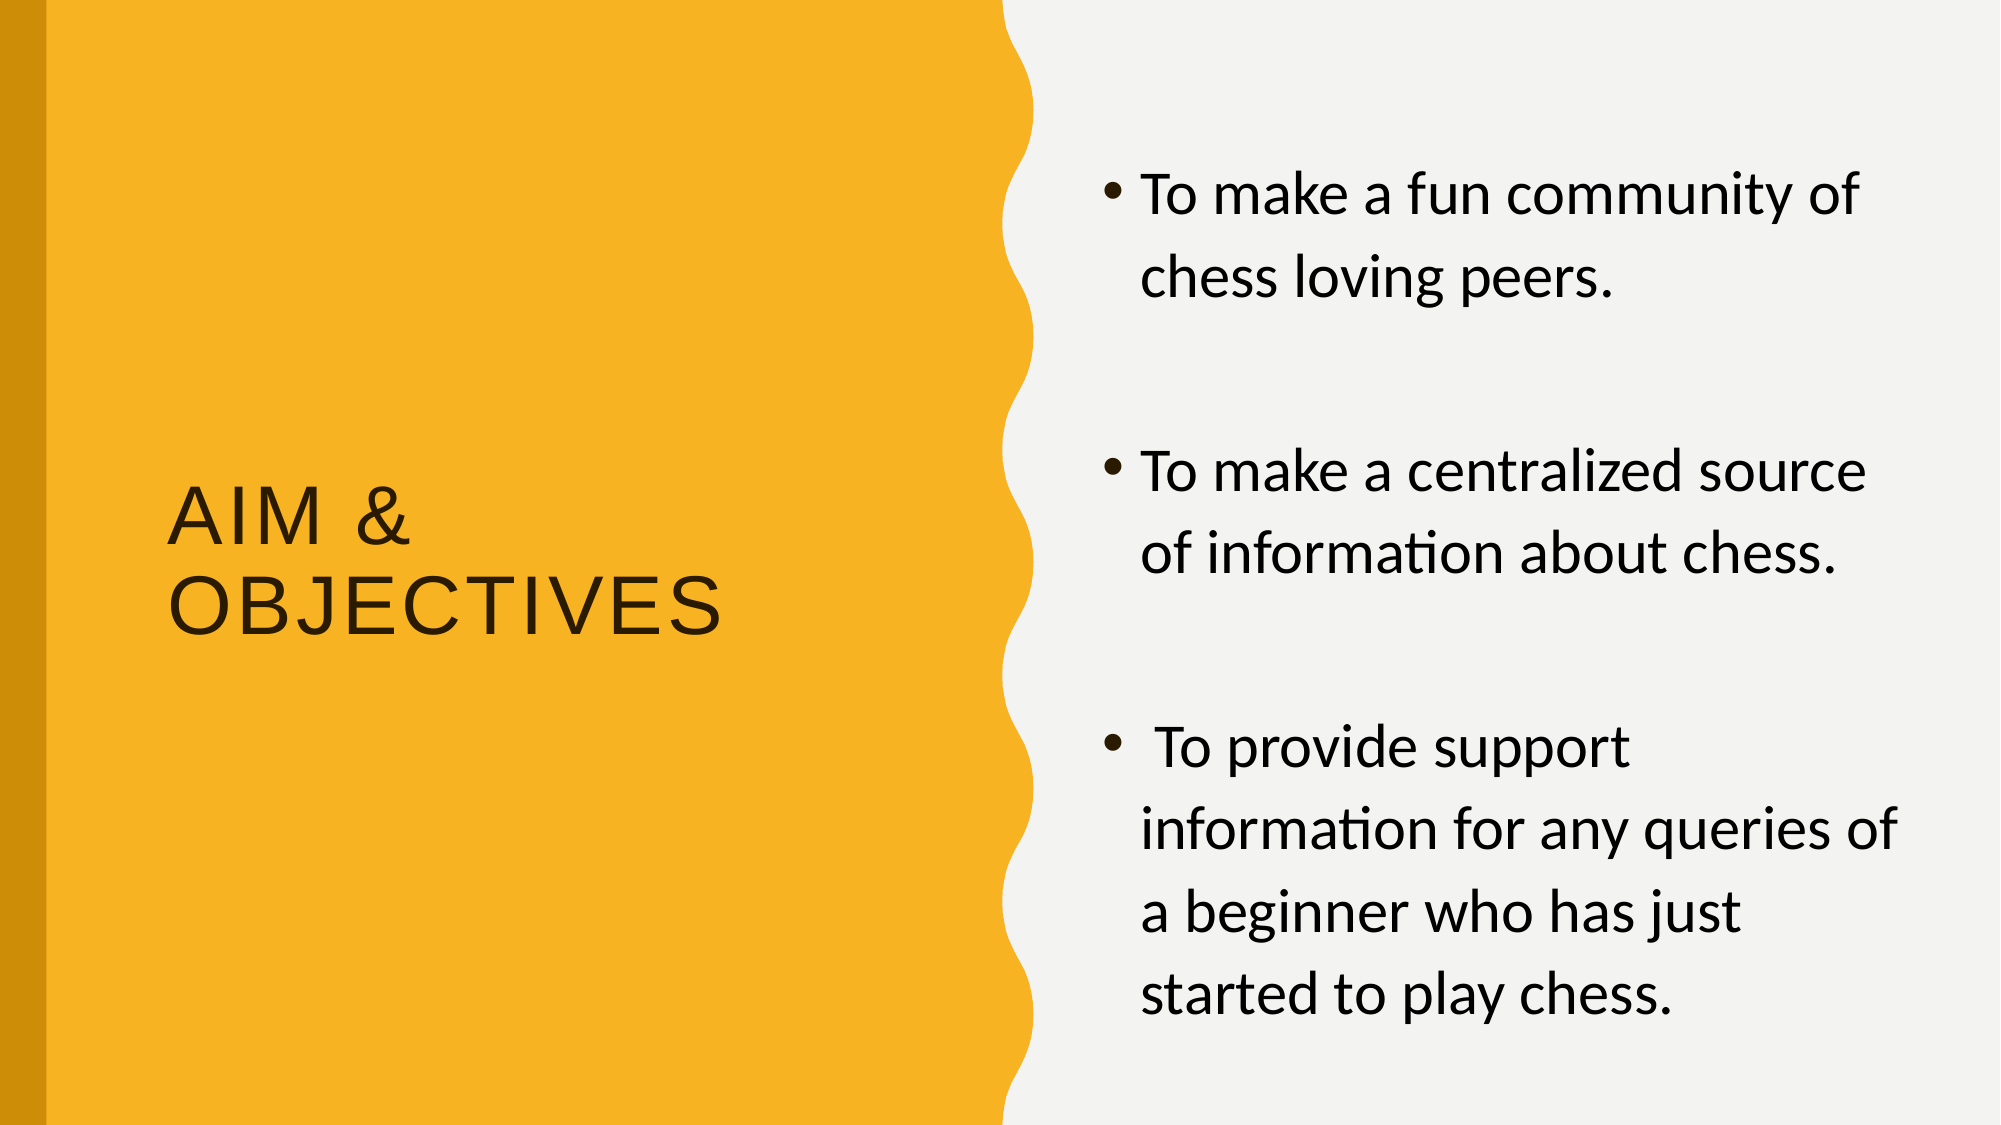

To make a fun community of chess loving peers.

To make a centralized source of information about chess.

 To provide support information for any queries of a beginner who has just started to play chess.
# AIM & Objectives